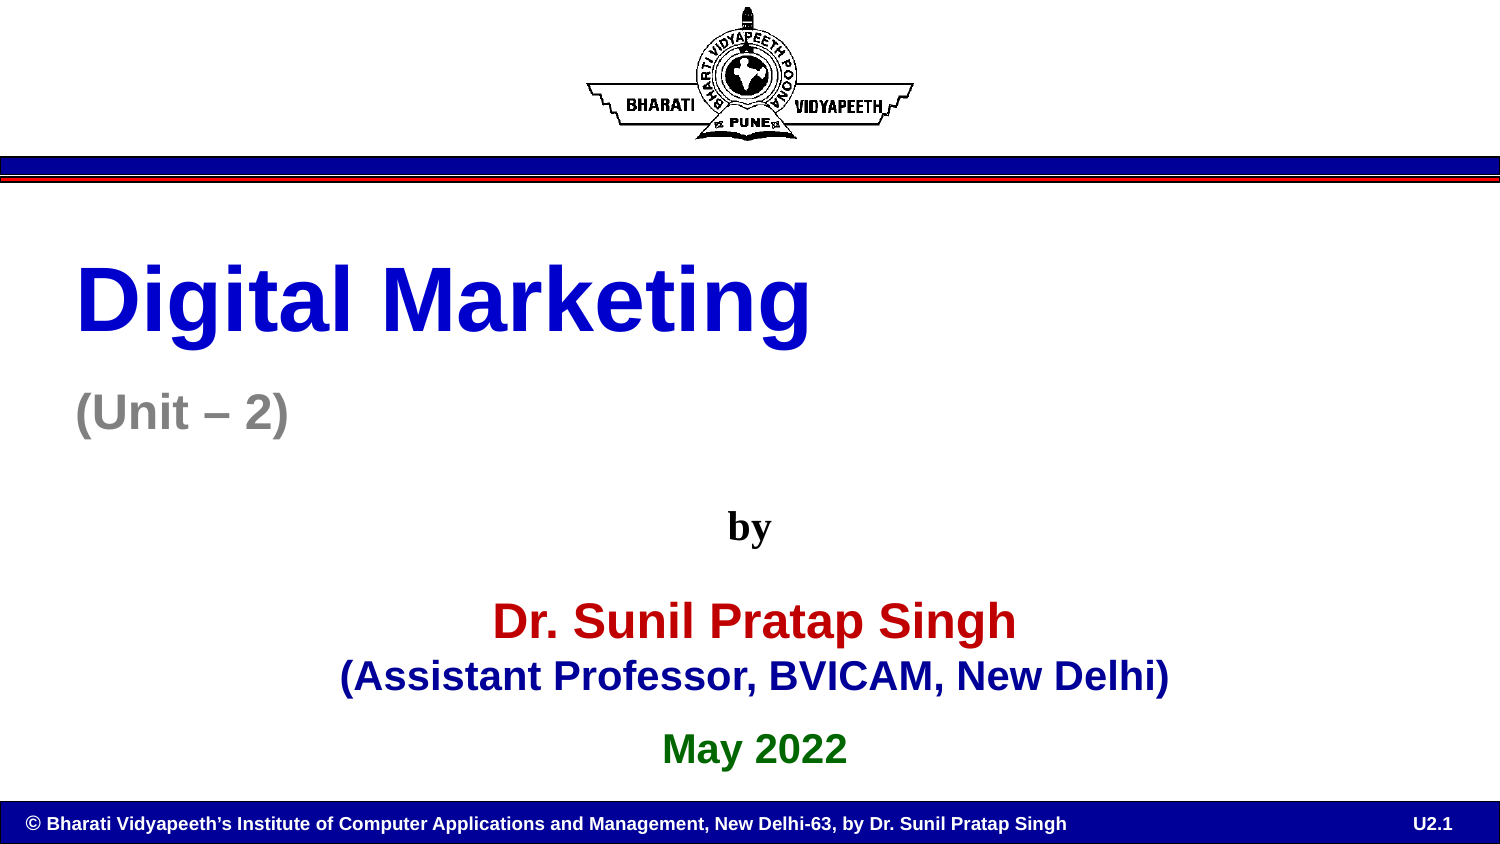

Digital Marketing
(Unit – 2)
by
Dr. Sunil Pratap Singh
(Assistant Professor, BVICAM, New Delhi)
May 2022